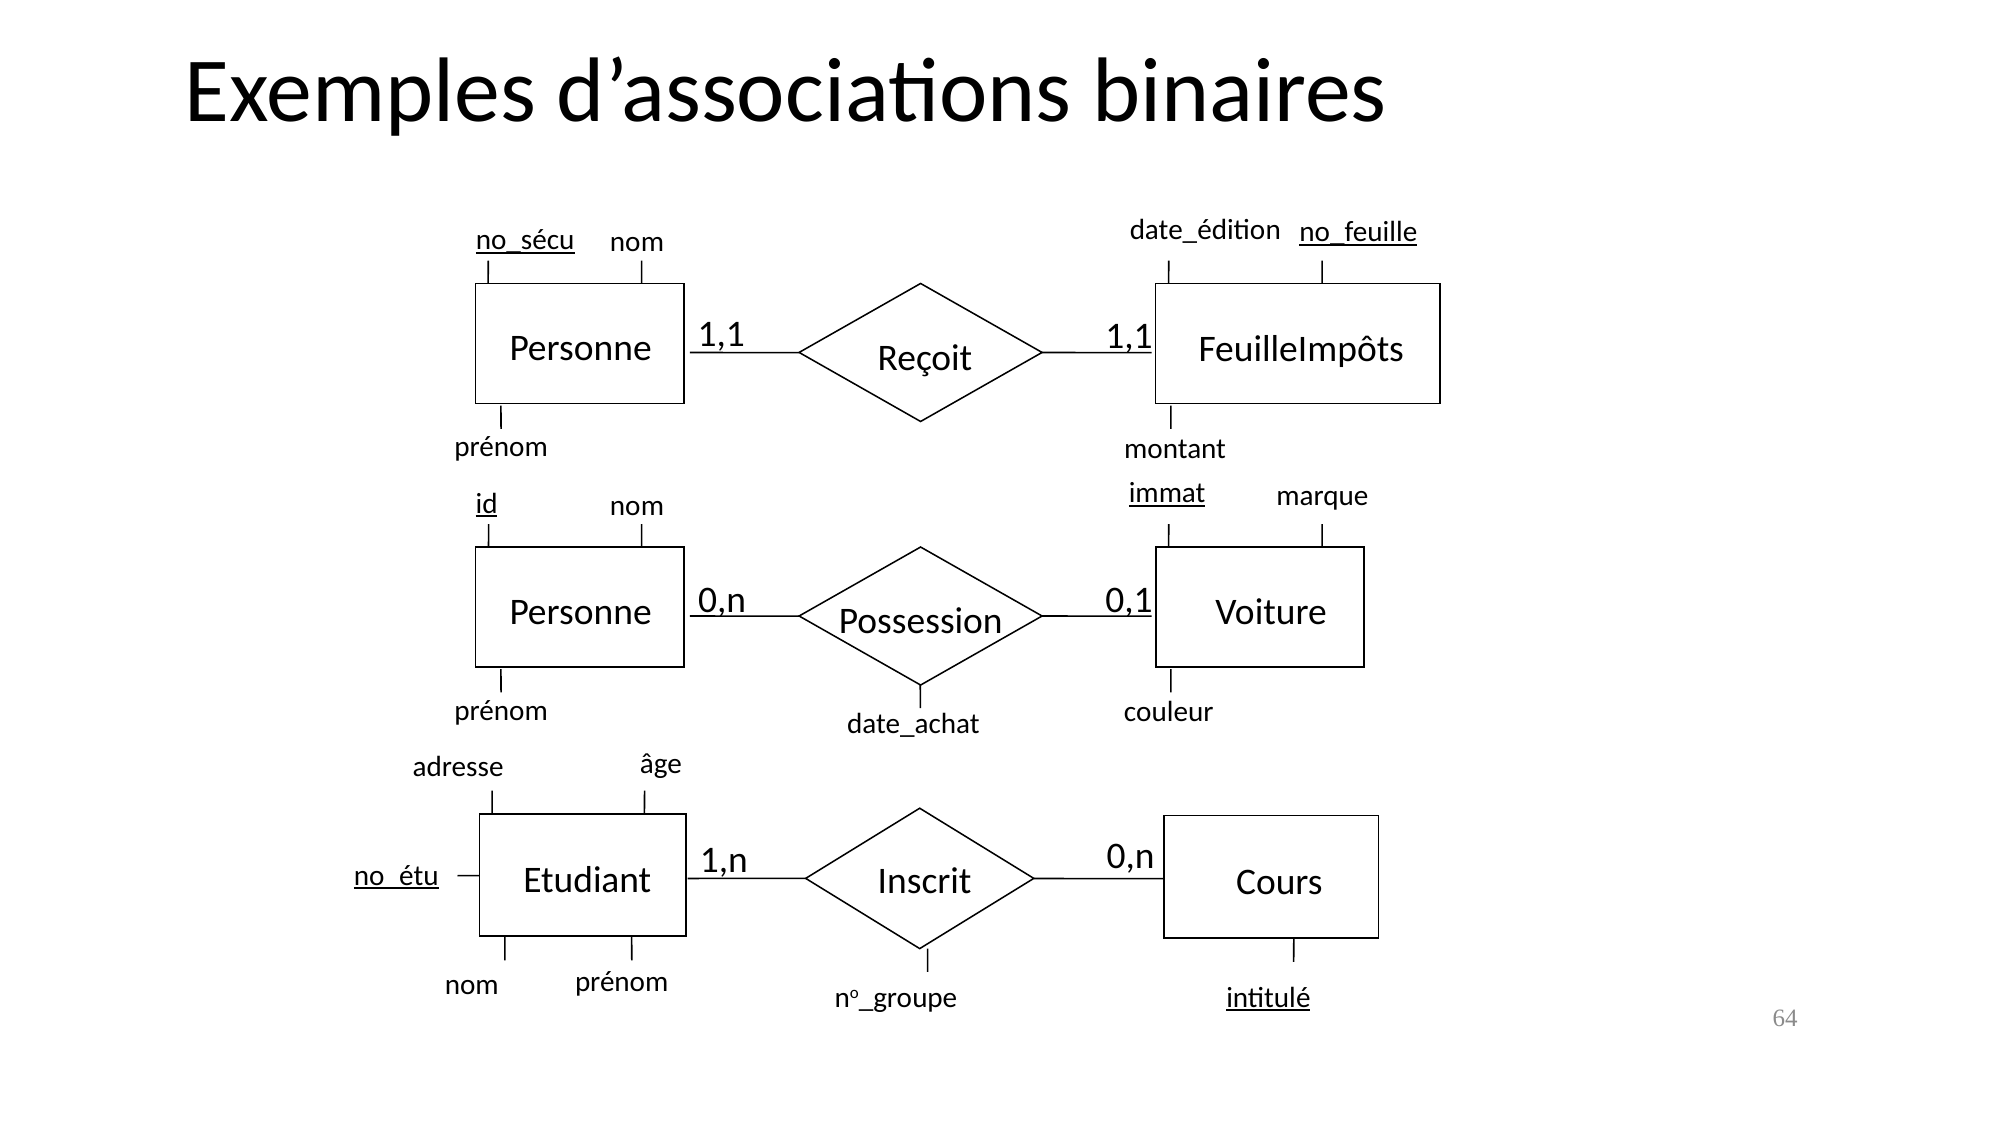

# Exemples d’associations binaires
date_édition
no_feuille
no_sécu
nom

1,1
1,1

Personne
FeuilleImpôts
Reçoit

prénom
montant
immat
marque
id
nom

0,n
0,1

Personne
Voiture
Possession

prénom

couleur

date_achat
âge
adresse

0,n
1,n
Etudiant
no_étu
Inscrit
Cours

prénom
nom
64
no_groupe

intitulé